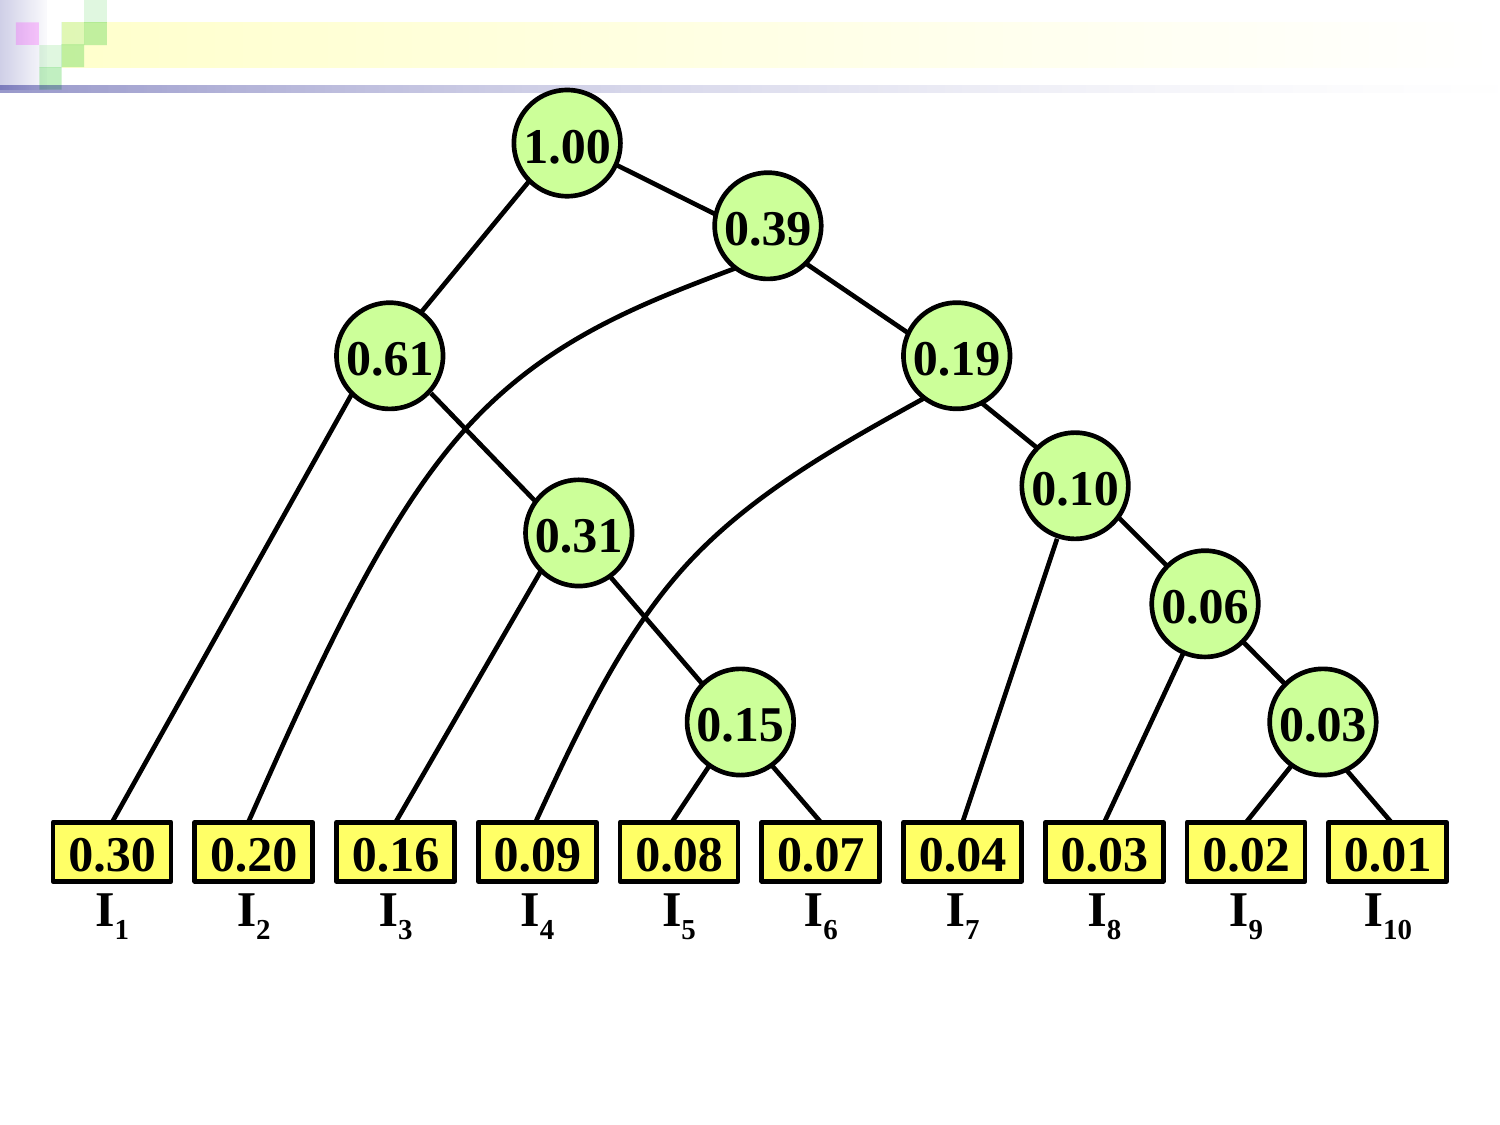

1.00
0.39

0.19
0.61

0.10
0.31
0.06
0.15
0.03
0.09
0.03
0.01
0.20
0.16
0.07
0.04
0.02
0.30
0.08
I4
I8
I10
I2
I3
I6
I7
I9
I1
I5
59